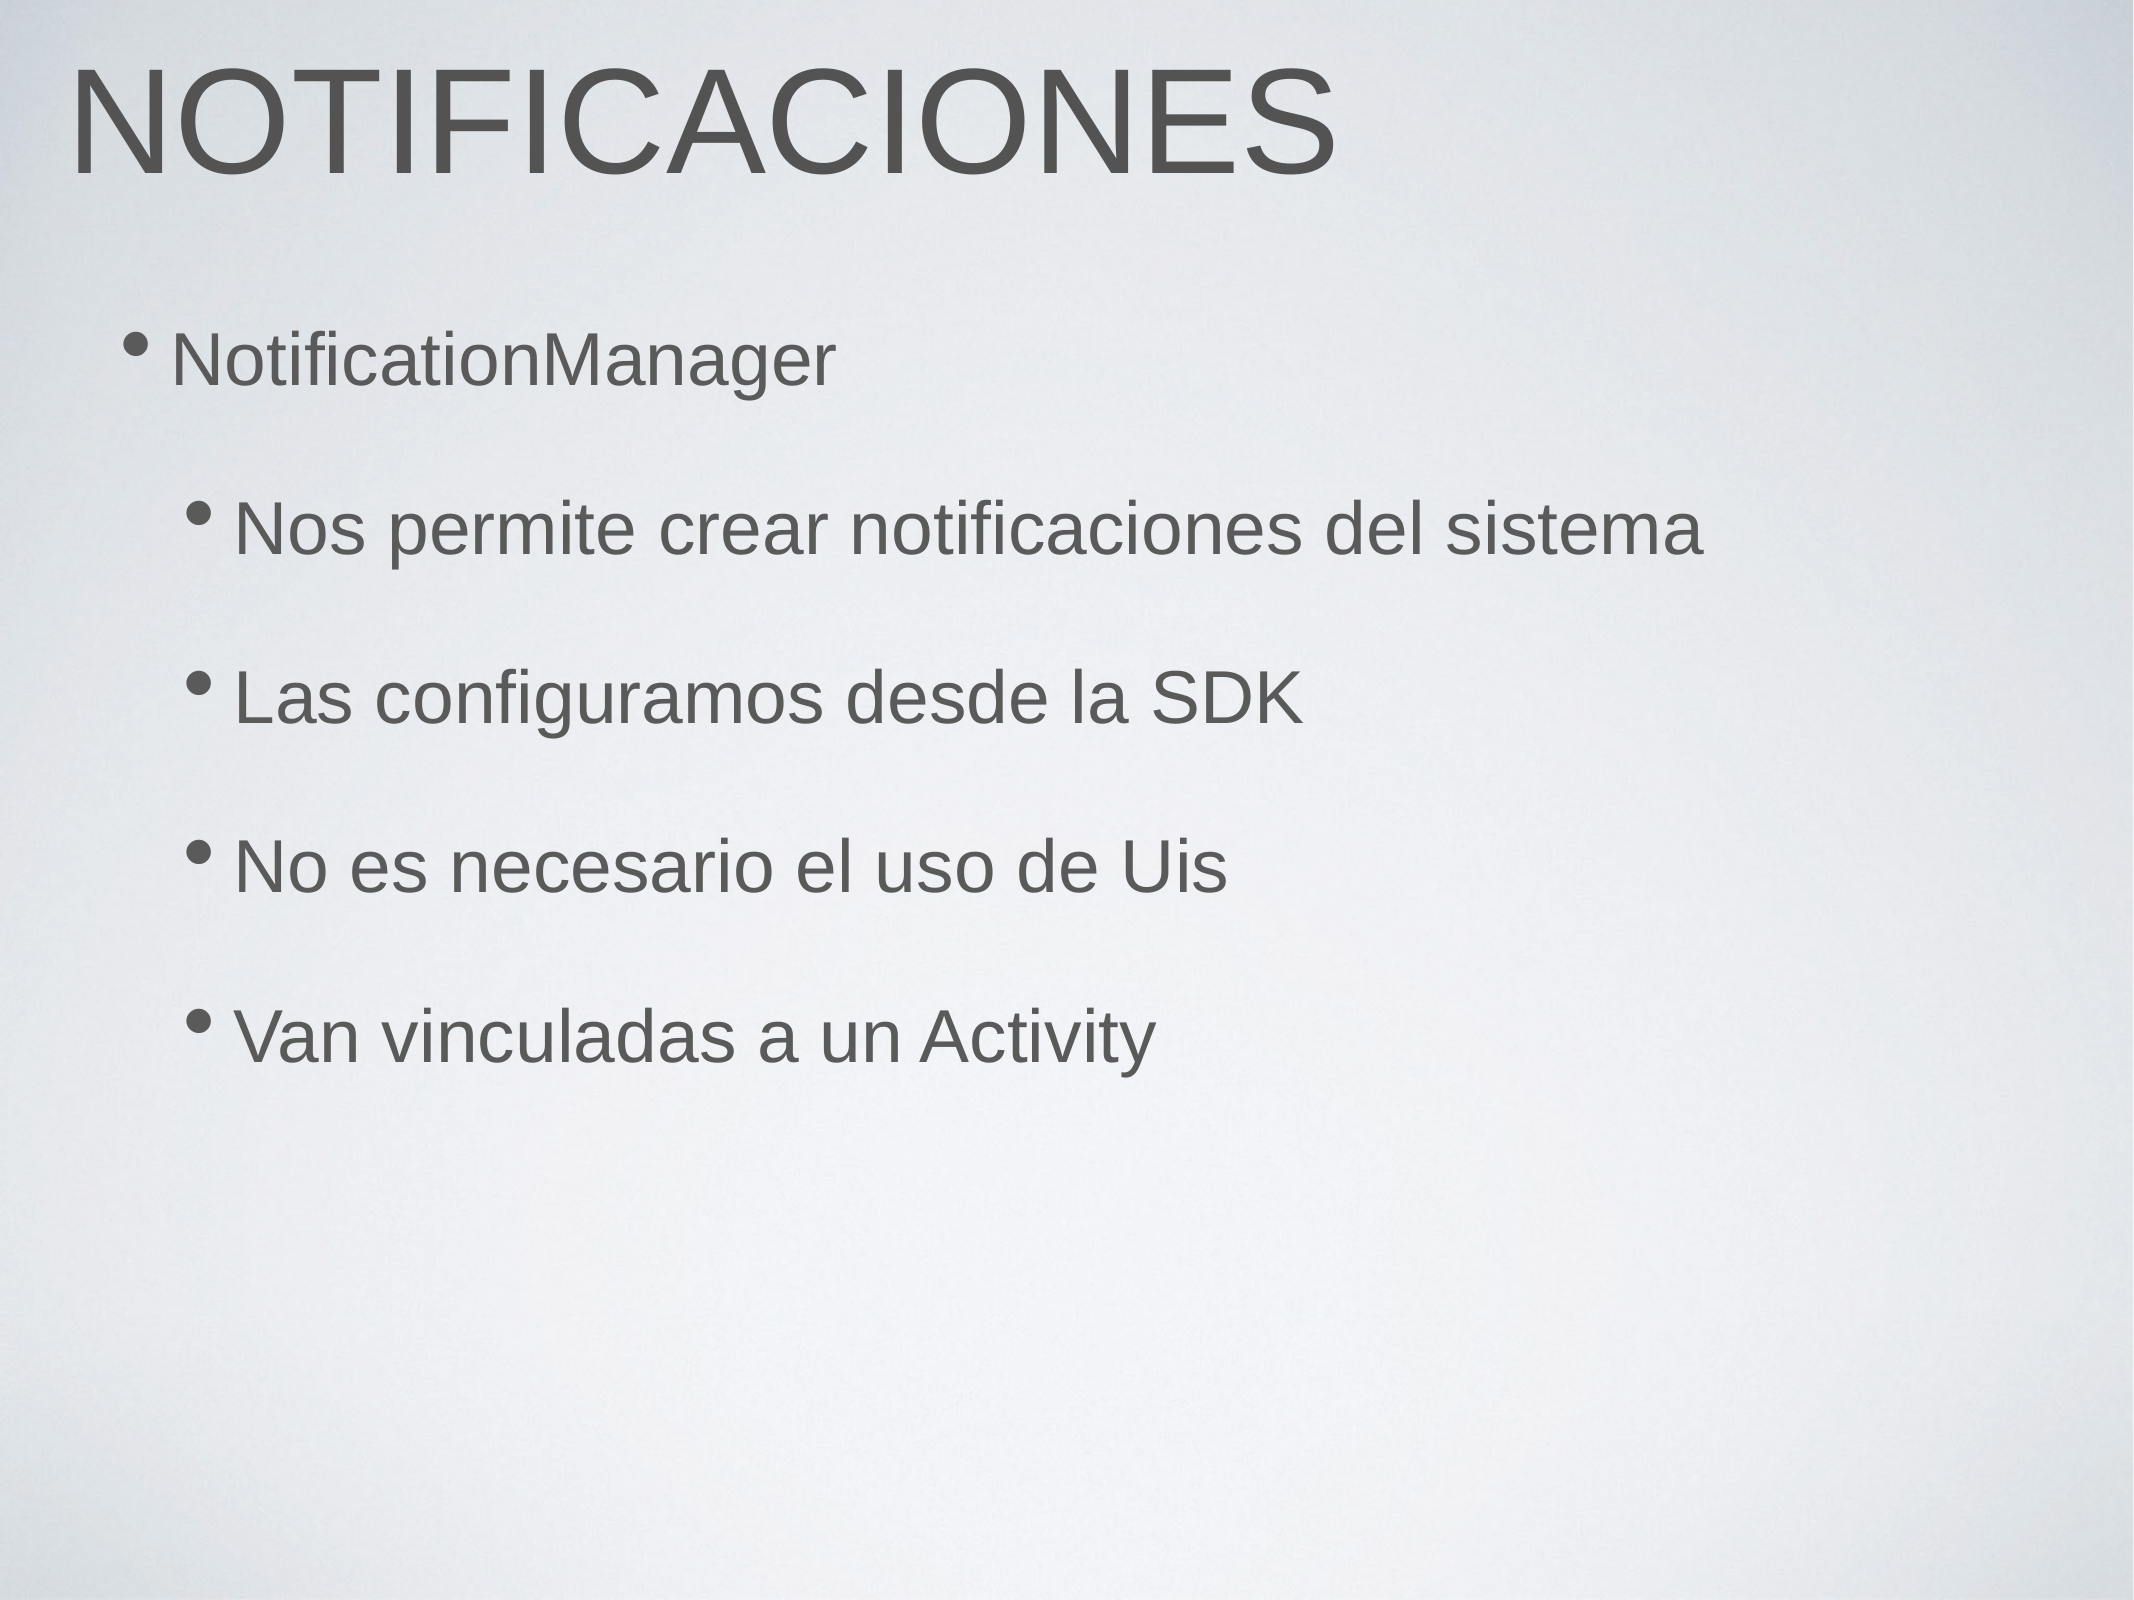

# Notificaciones
NotificationManager
Nos permite crear notificaciones del sistema
Las configuramos desde la SDK
No es necesario el uso de Uis
Van vinculadas a un Activity